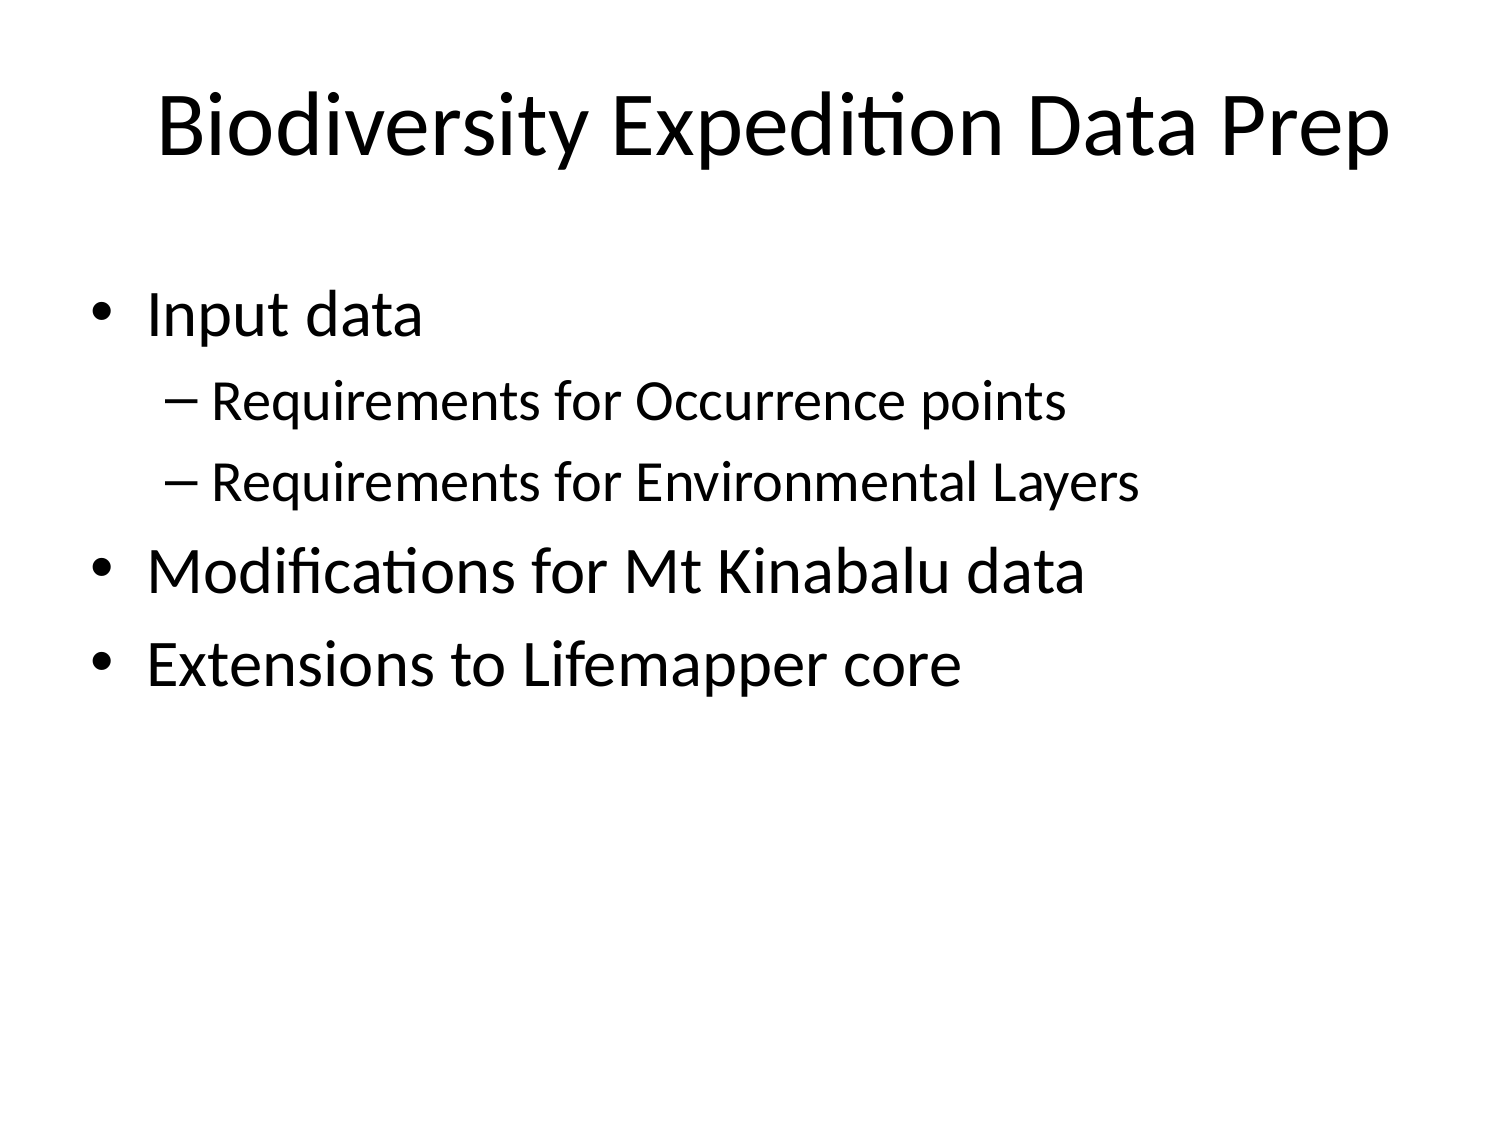

Biodiversity Expedition Data Prep
Input data
Requirements for Occurrence points
Requirements for Environmental Layers
Modifications for Mt Kinabalu data
Extensions to Lifemapper core